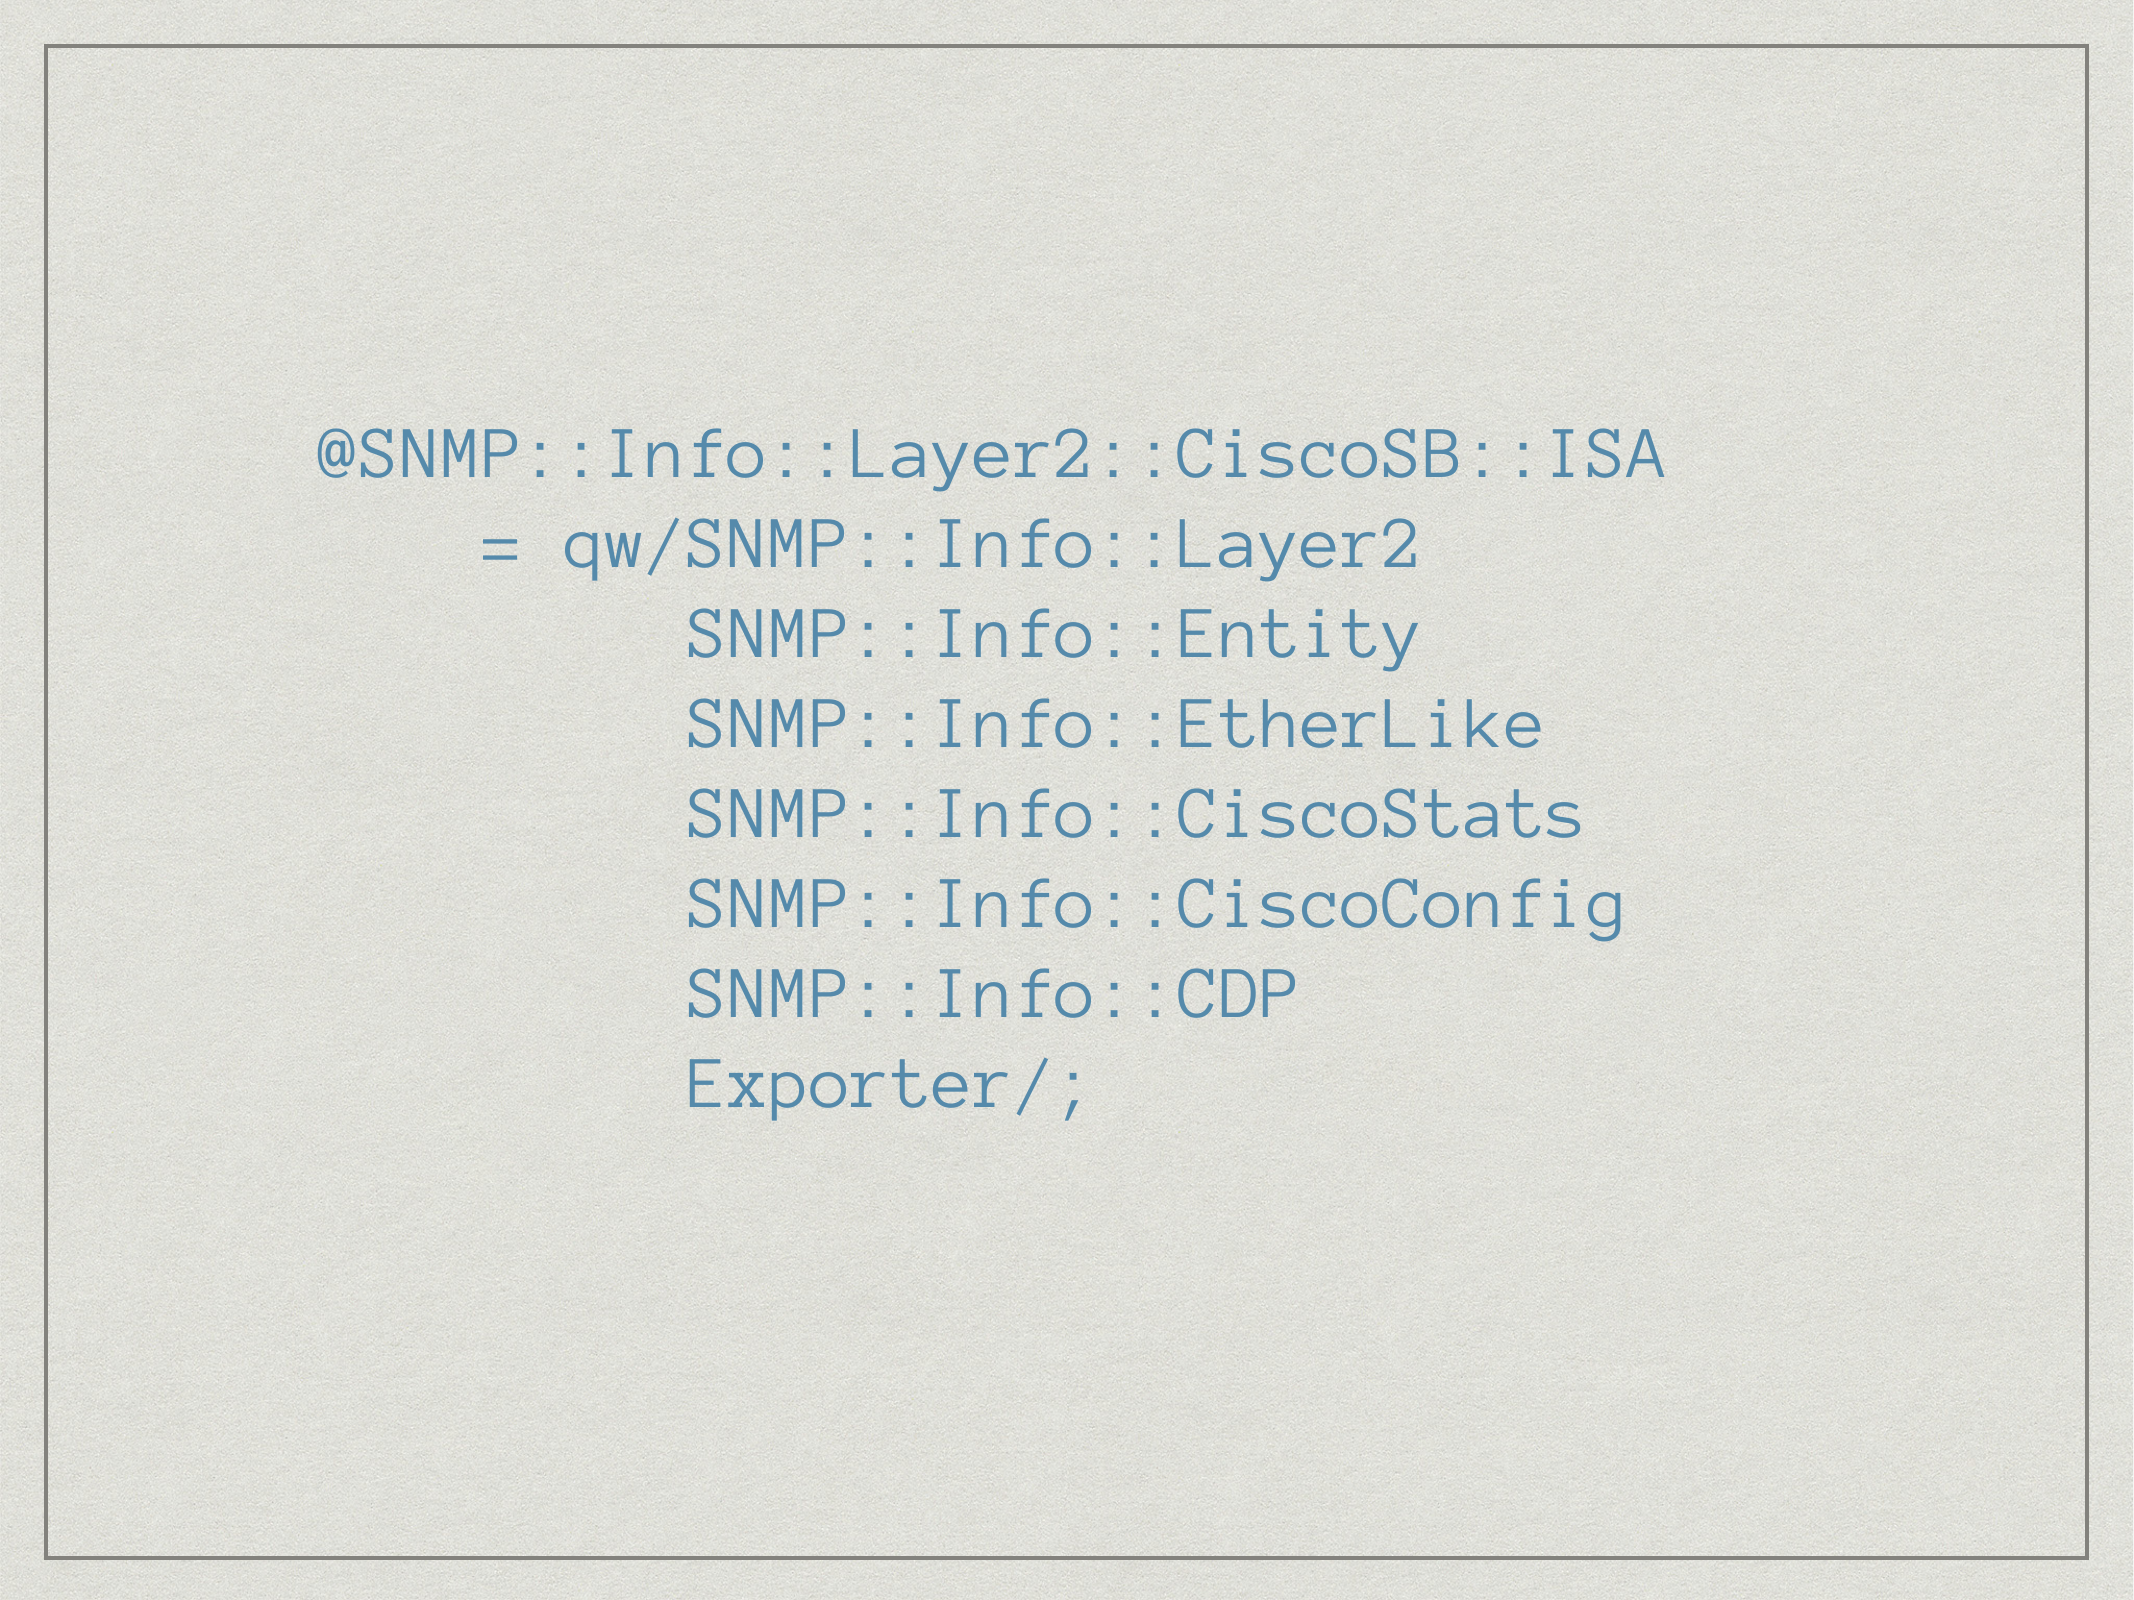

@SNMP::Info::Layer2::CiscoSB::ISA
    = qw/SNMP::Info::Layer2
         SNMP::Info::Entity
         SNMP::Info::EtherLike
         SNMP::Info::CiscoStats
         SNMP::Info::CiscoConfig
         SNMP::Info::CDP
         Exporter/;